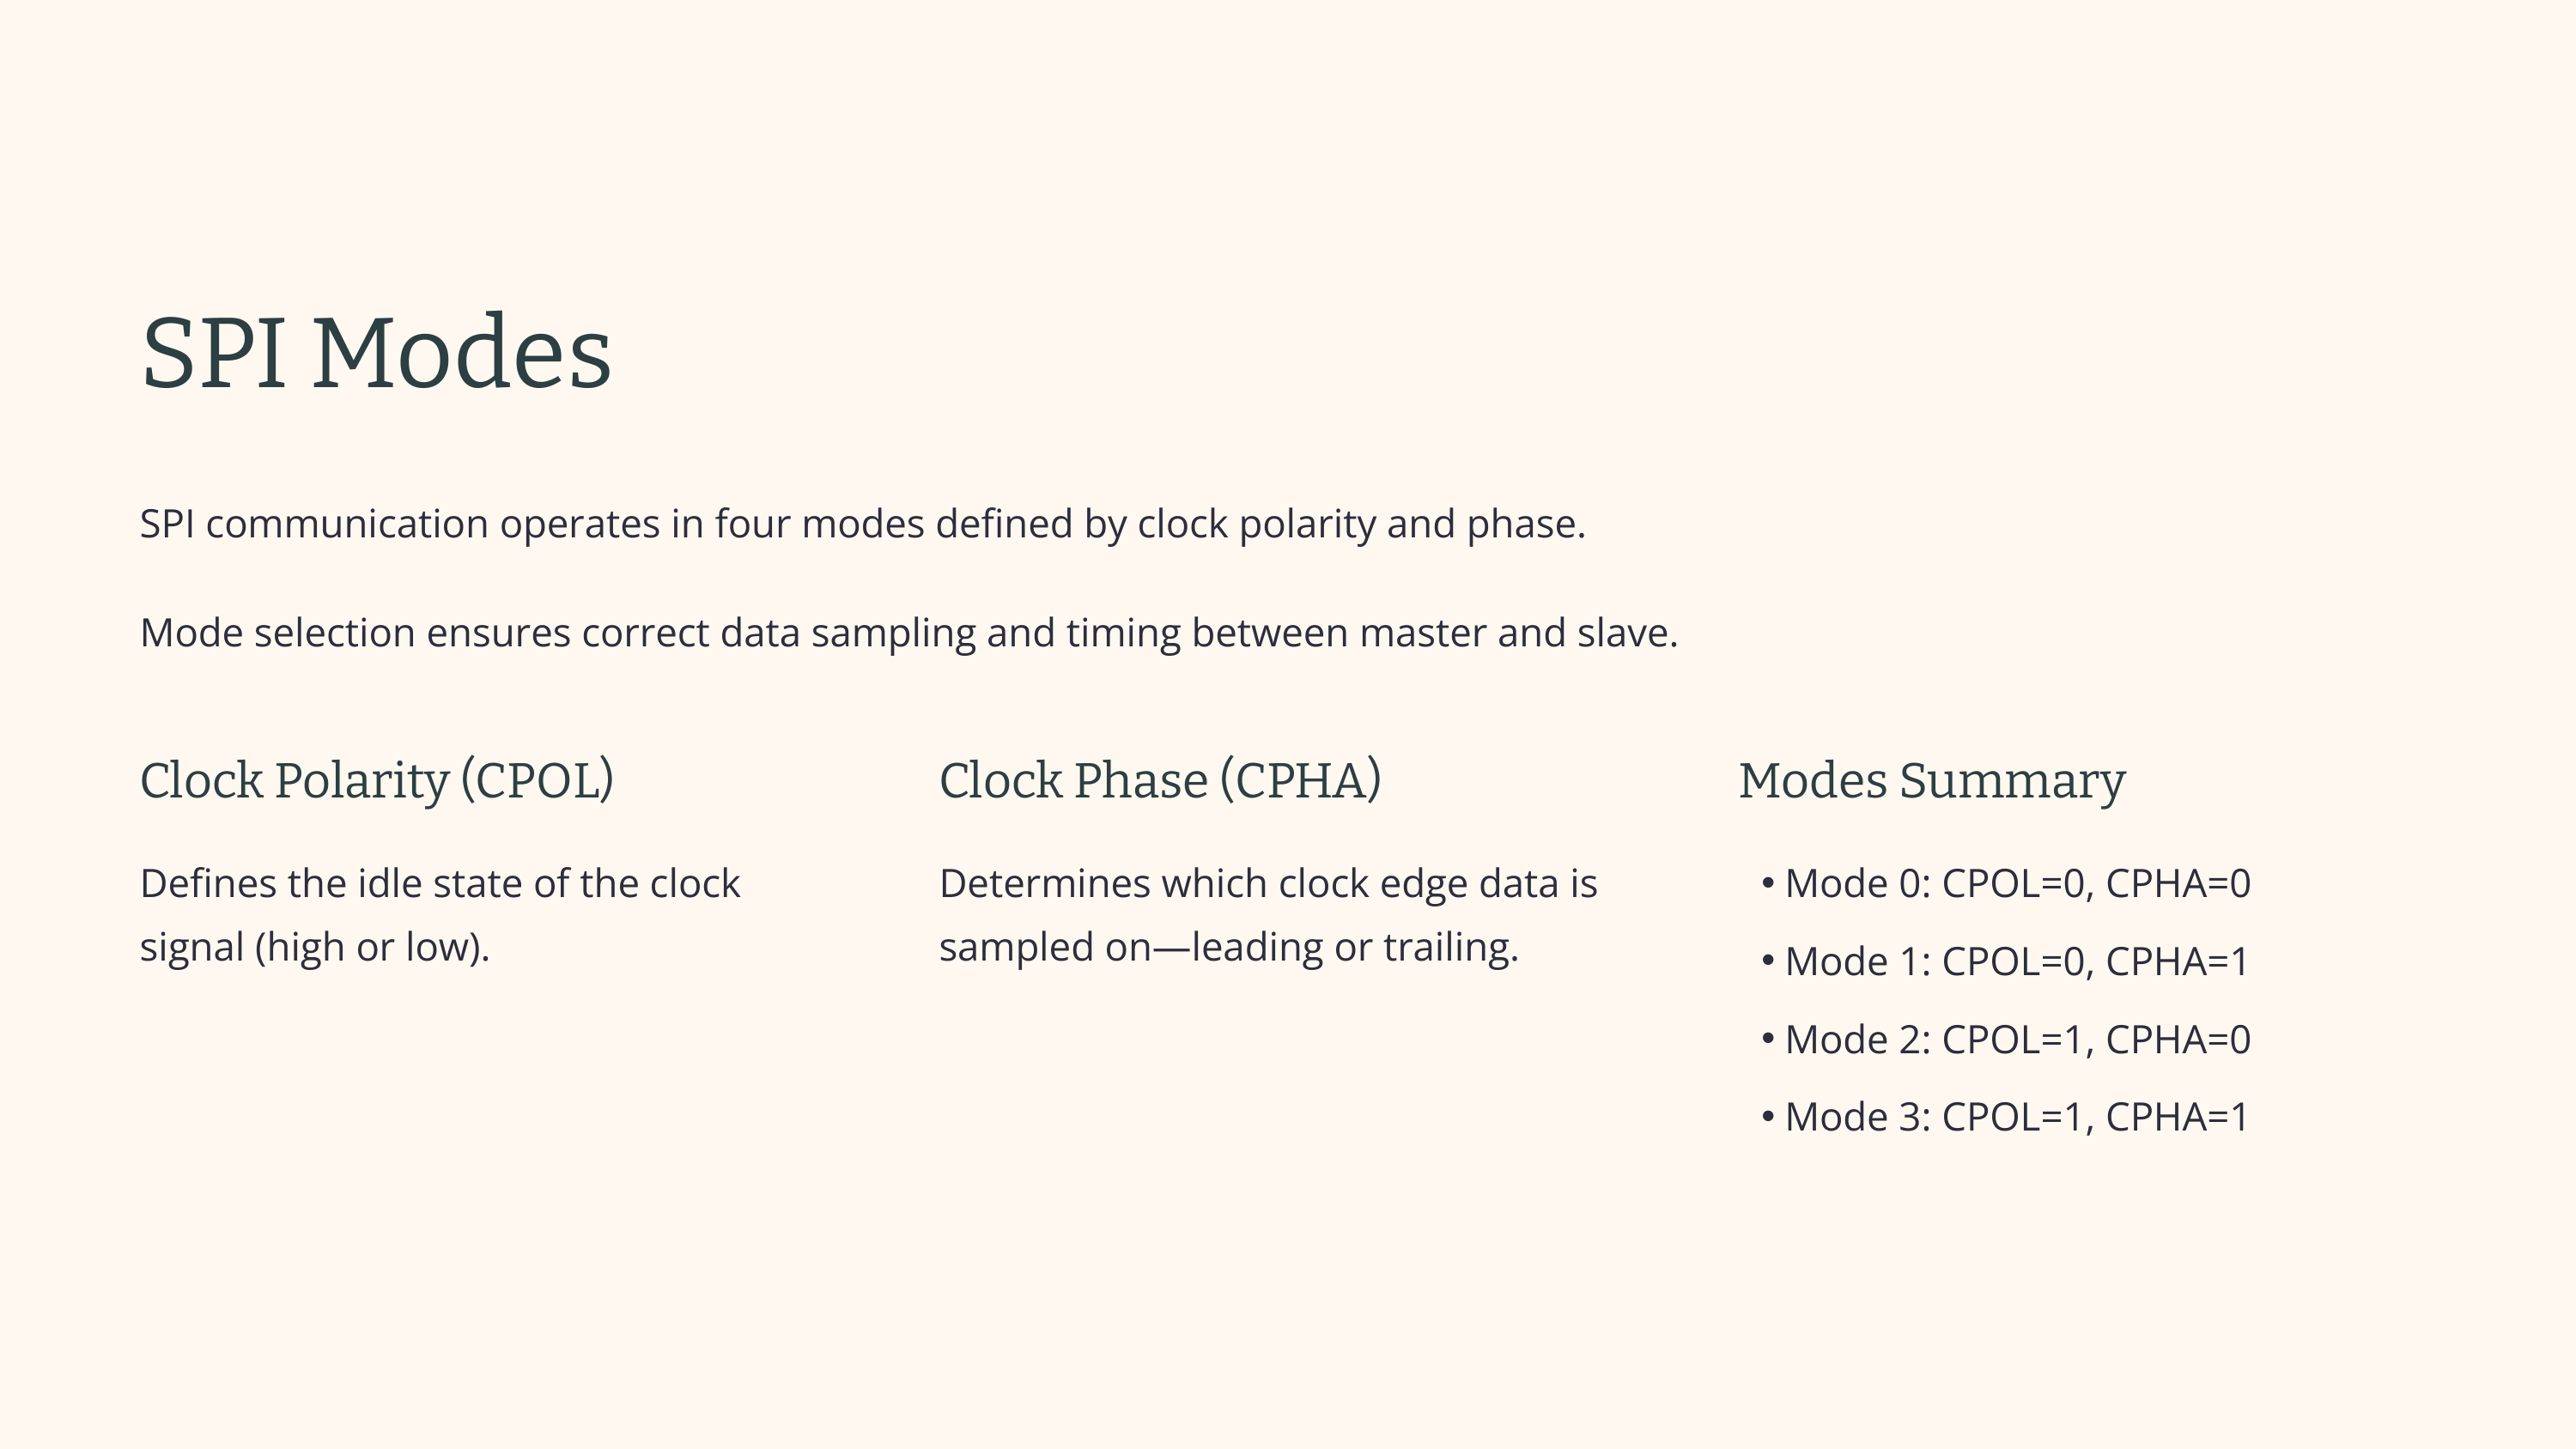

SPI Modes

SPI communication operates in four modes defined by clock polarity and phase.

Mode selection ensures correct data sampling and timing between master and slave.

Clock Polarity (CPOL)

Clock Phase (CPHA)

Modes Summary

Defines the idle state of the clock signal (high or low).

Determines which clock edge data is sampled on—leading or trailing.

Mode 0: CPOL=0, CPHA=0

Mode 1: CPOL=0, CPHA=1

Mode 2: CPOL=1, CPHA=0

Mode 3: CPOL=1, CPHA=1